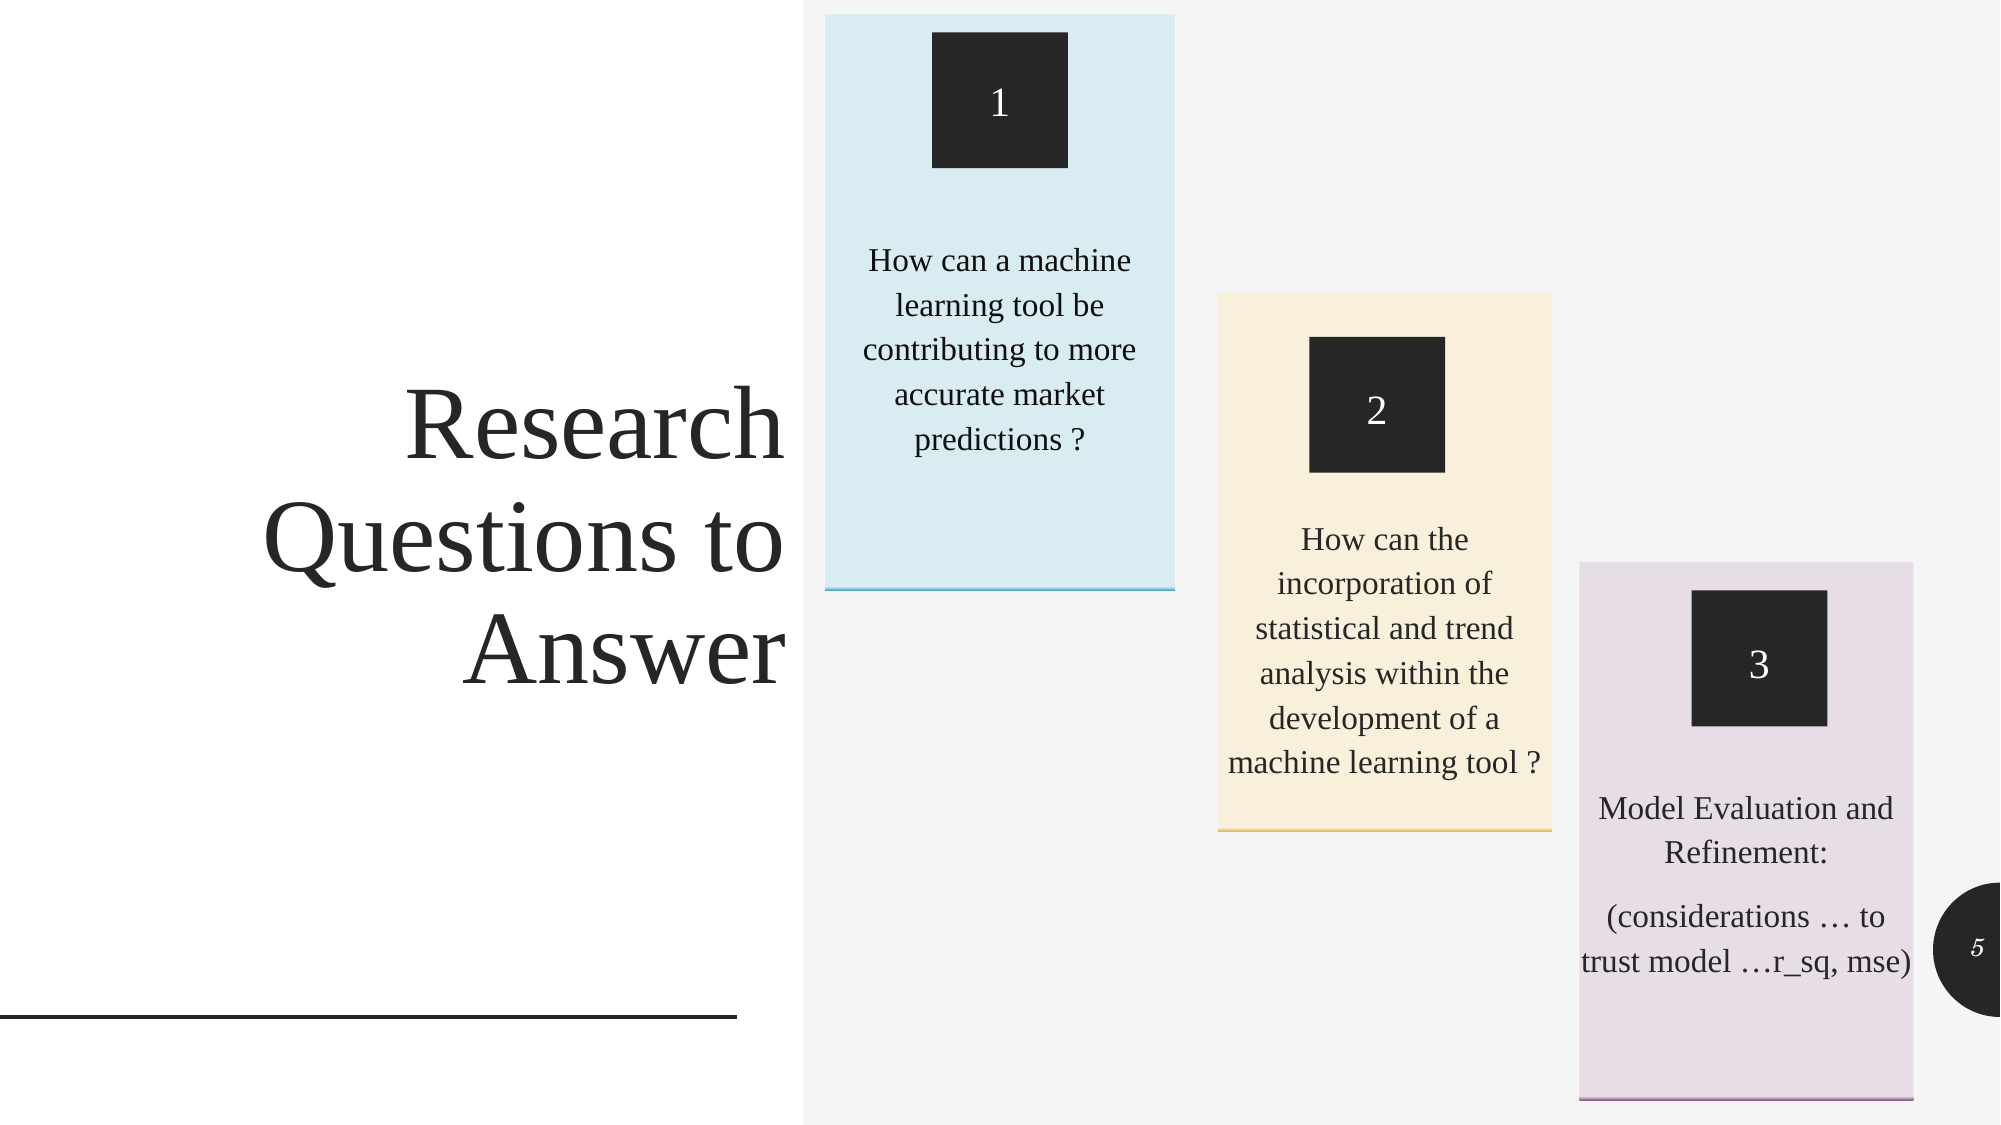

How can a machine learning tool be contributing to more accurate market predictions ?
1
How can the incorporation of statistical and trend analysis within the development of a machine learning tool ?
2
# Research Questions to Answer
Model Evaluation and Refinement:
(considerations … to trust model …r_sq, mse)
3
5